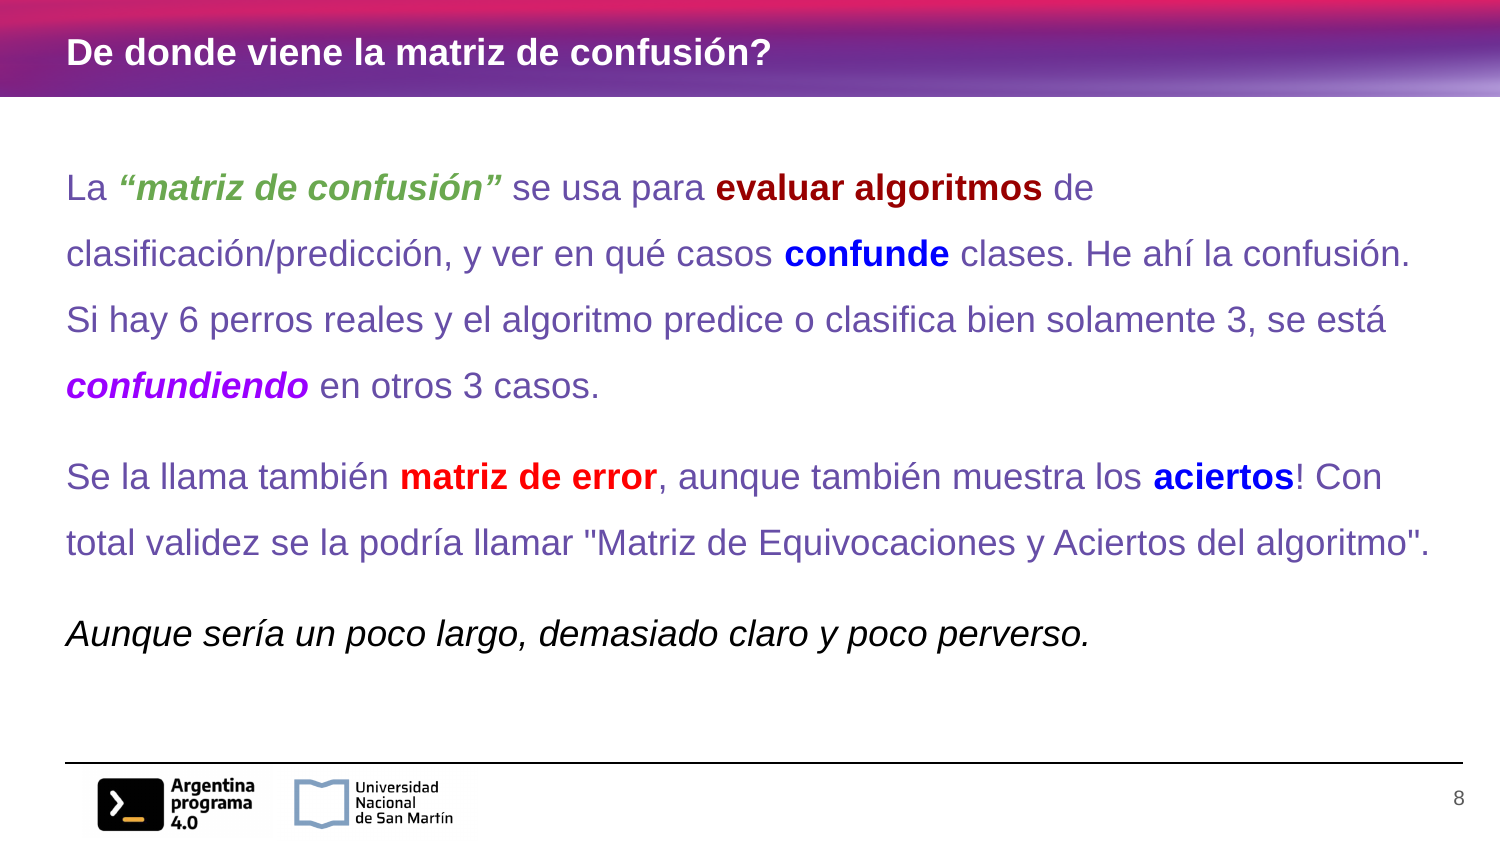

# De donde viene la matriz de confusión?
La “matriz de confusión” se usa para evaluar algoritmos de clasificación/predicción, y ver en qué casos confunde clases. He ahí la confusión. Si hay 6 perros reales y el algoritmo predice o clasifica bien solamente 3, se está confundiendo en otros 3 casos.
Se la llama también matriz de error, aunque también muestra los aciertos! Con total validez se la podría llamar "Matriz de Equivocaciones y Aciertos del algoritmo".
Aunque sería un poco largo, demasiado claro y poco perverso.
8